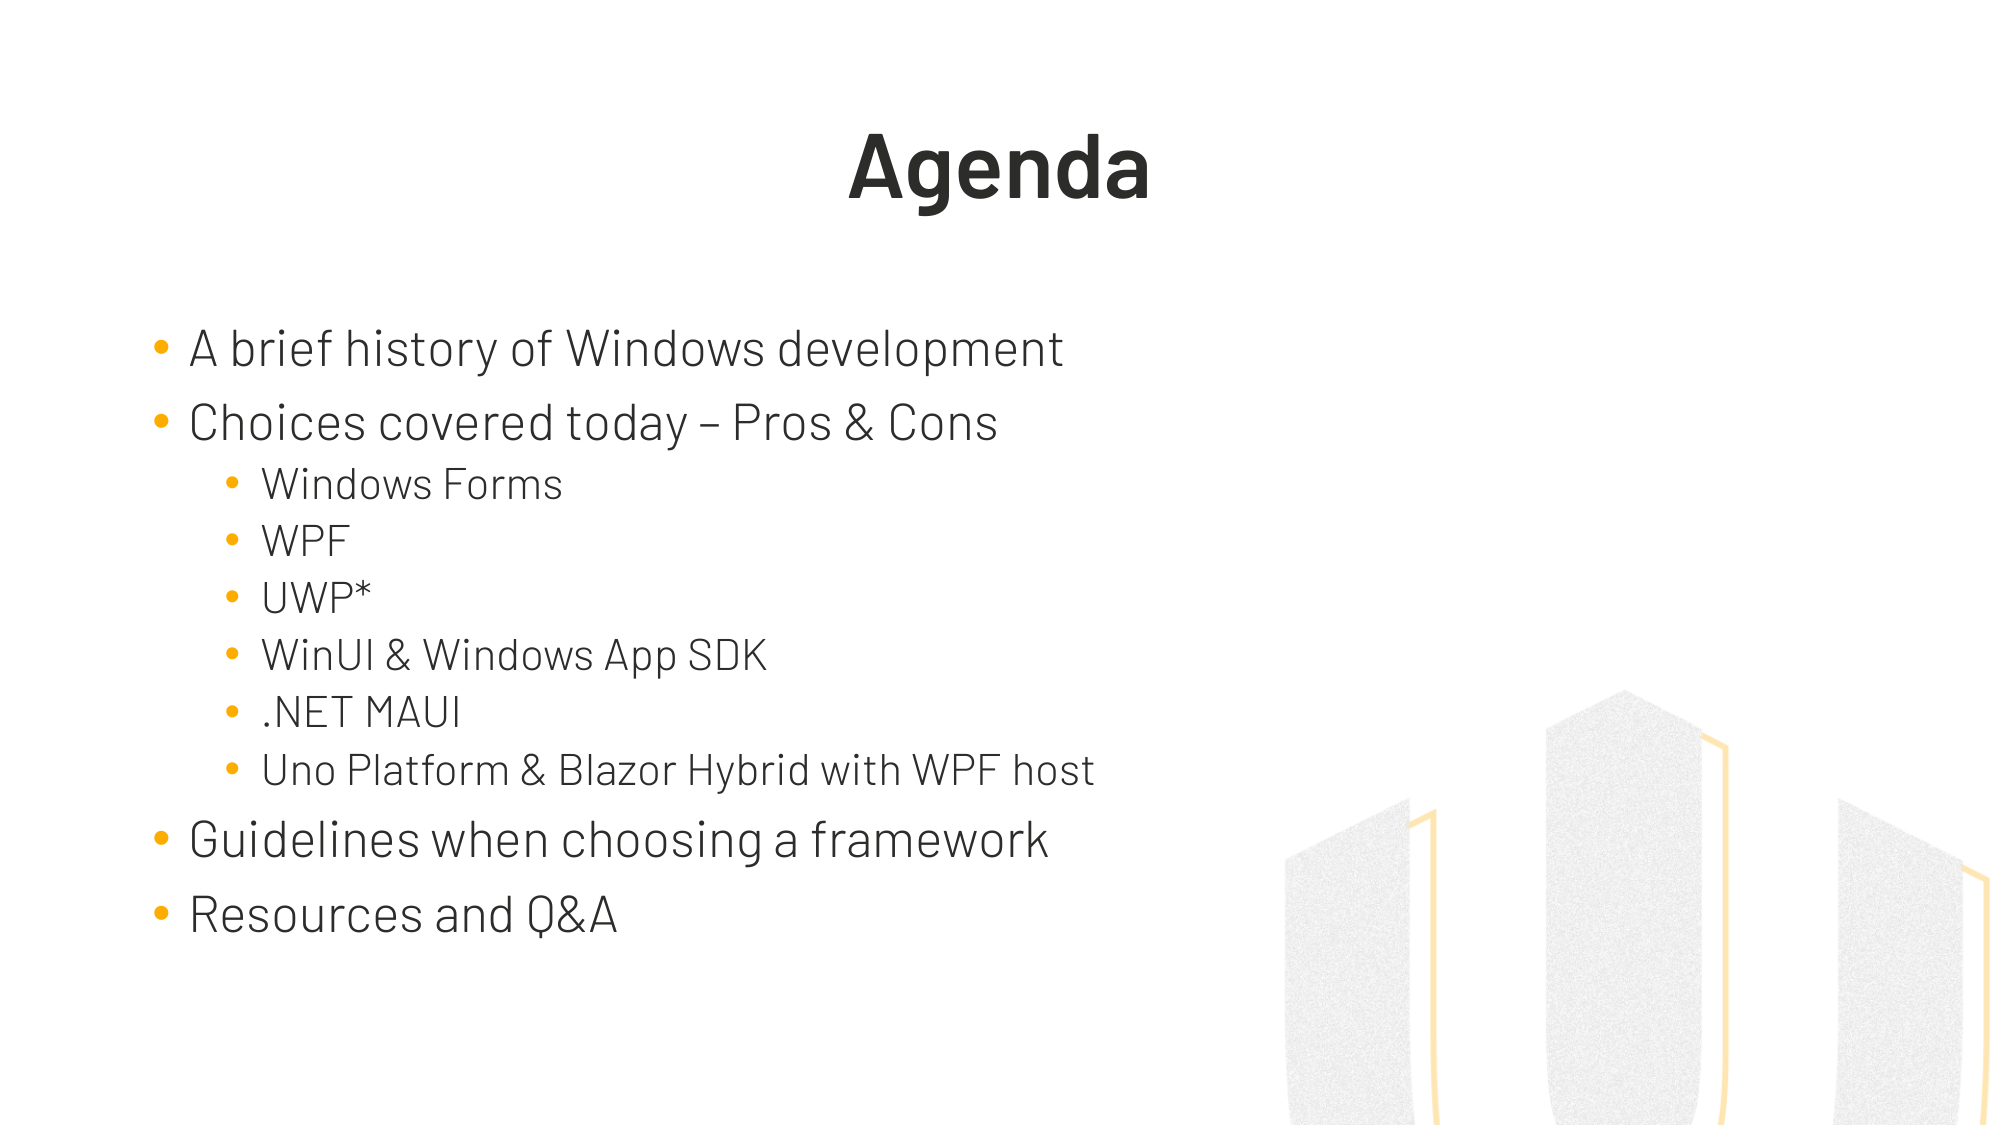

# Agenda
A brief history of Windows development
Choices covered today – Pros & Cons
Windows Forms
WPF
UWP*
WinUI & Windows App SDK
.NET MAUI
Uno Platform & Blazor Hybrid with WPF host
Guidelines when choosing a framework
Resources and Q&A